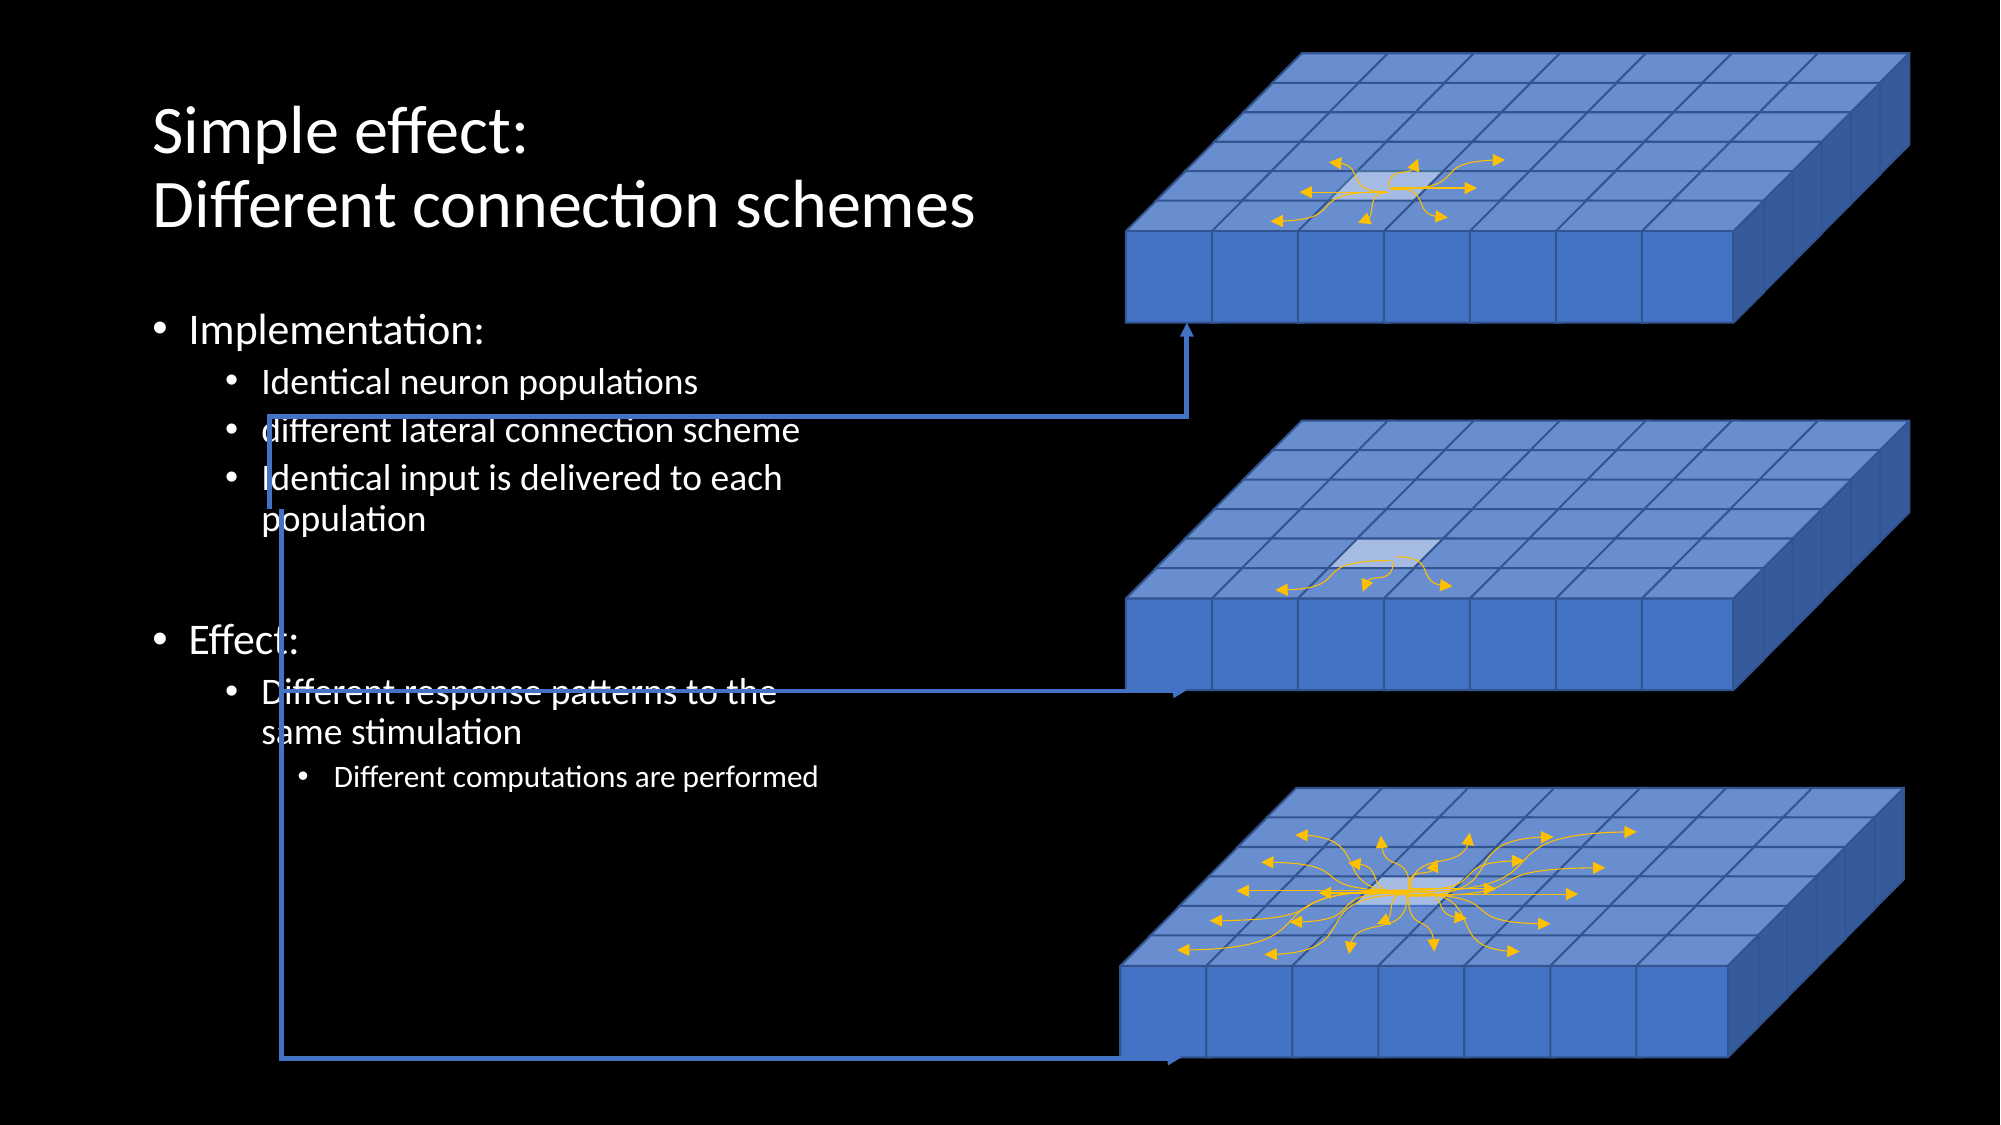

# Simple effect: Different connection schemes

Implementation:
Identical neuron populations
different lateral connection scheme
Identical input is delivered to each population

Effect:
Different response patterns to the same stimulation
Different computations are performed